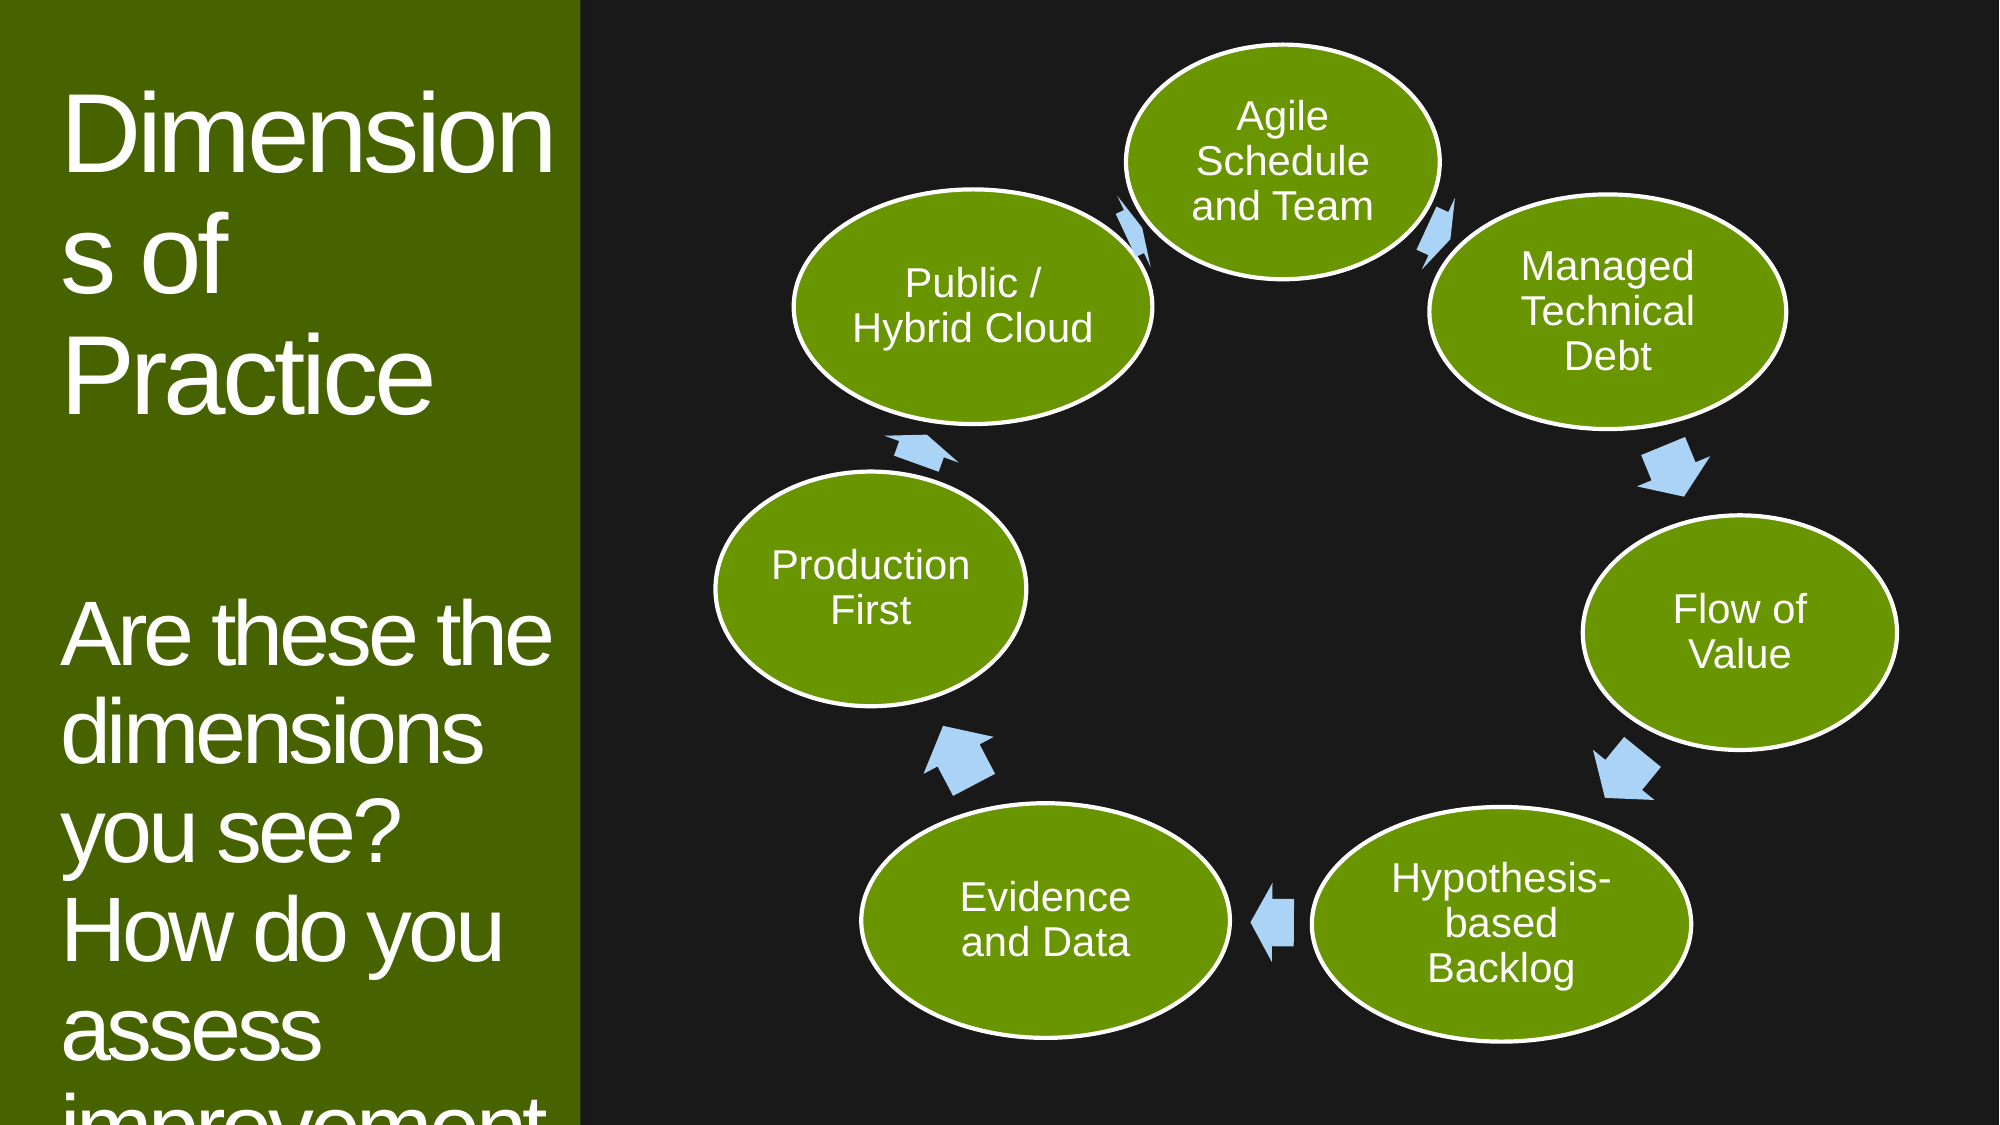

Dimensions of Practice

Are these the dimensions you see? How do you assess improvement?
Agile Schedule and Team

Managed Technical Debt

Flow of Value

Hypothesis-based Backlog

Evidence and Data

Production First

Public / Hybrid Cloud